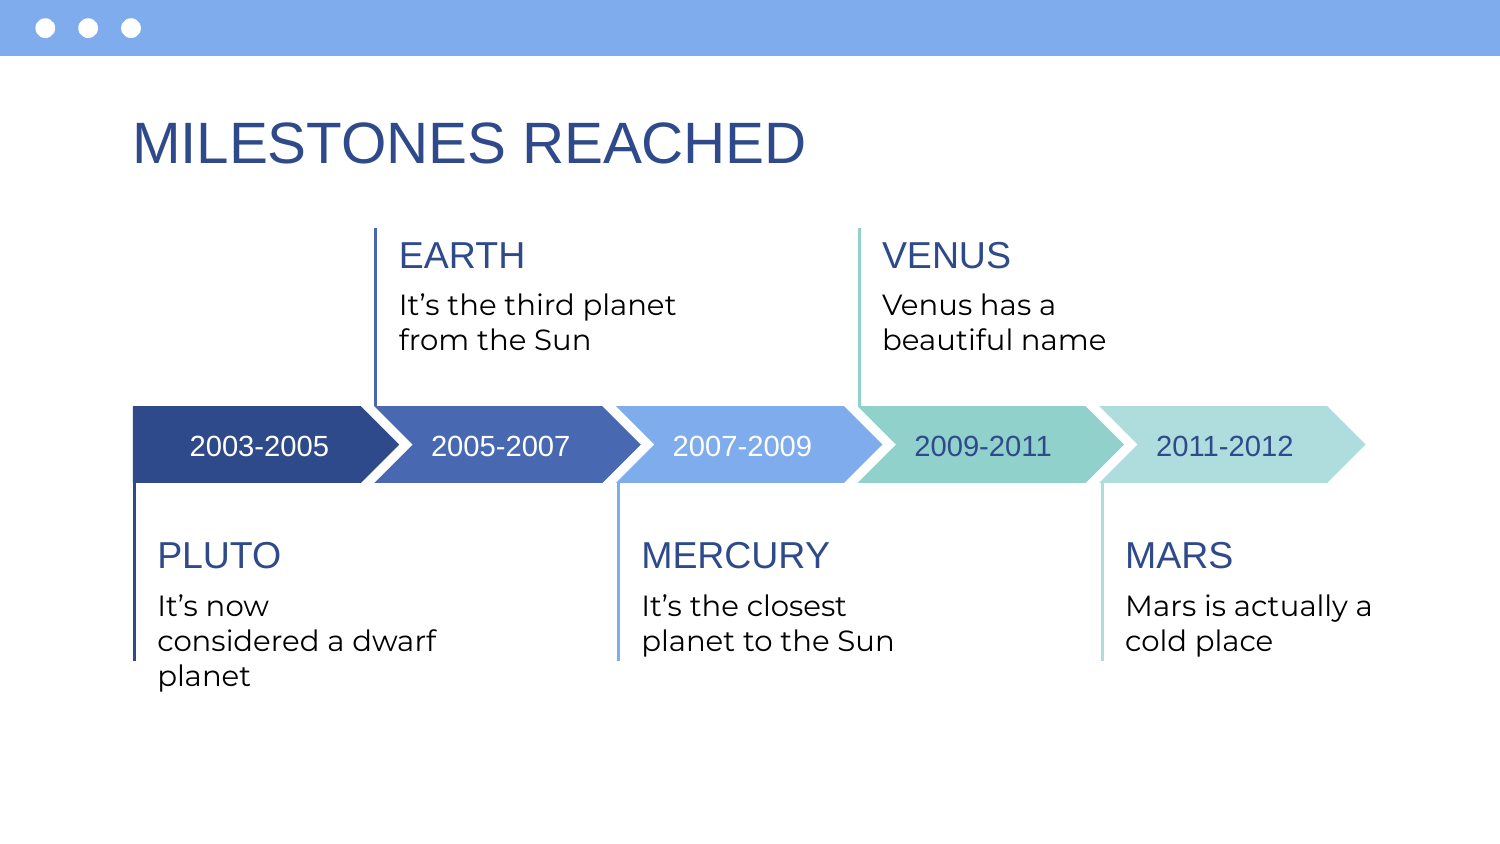

# MILESTONES REACHED
EARTH
VENUS

It’s the third planet from the Sun
Venus has a beautiful name

2003-2005
2005-2007
2007-2009
2009-2011
2011-2012
PLUTO
MERCURY
MARS
It’s now considered a dwarf planet
It’s the closest planet to the Sun
Mars is actually a cold place